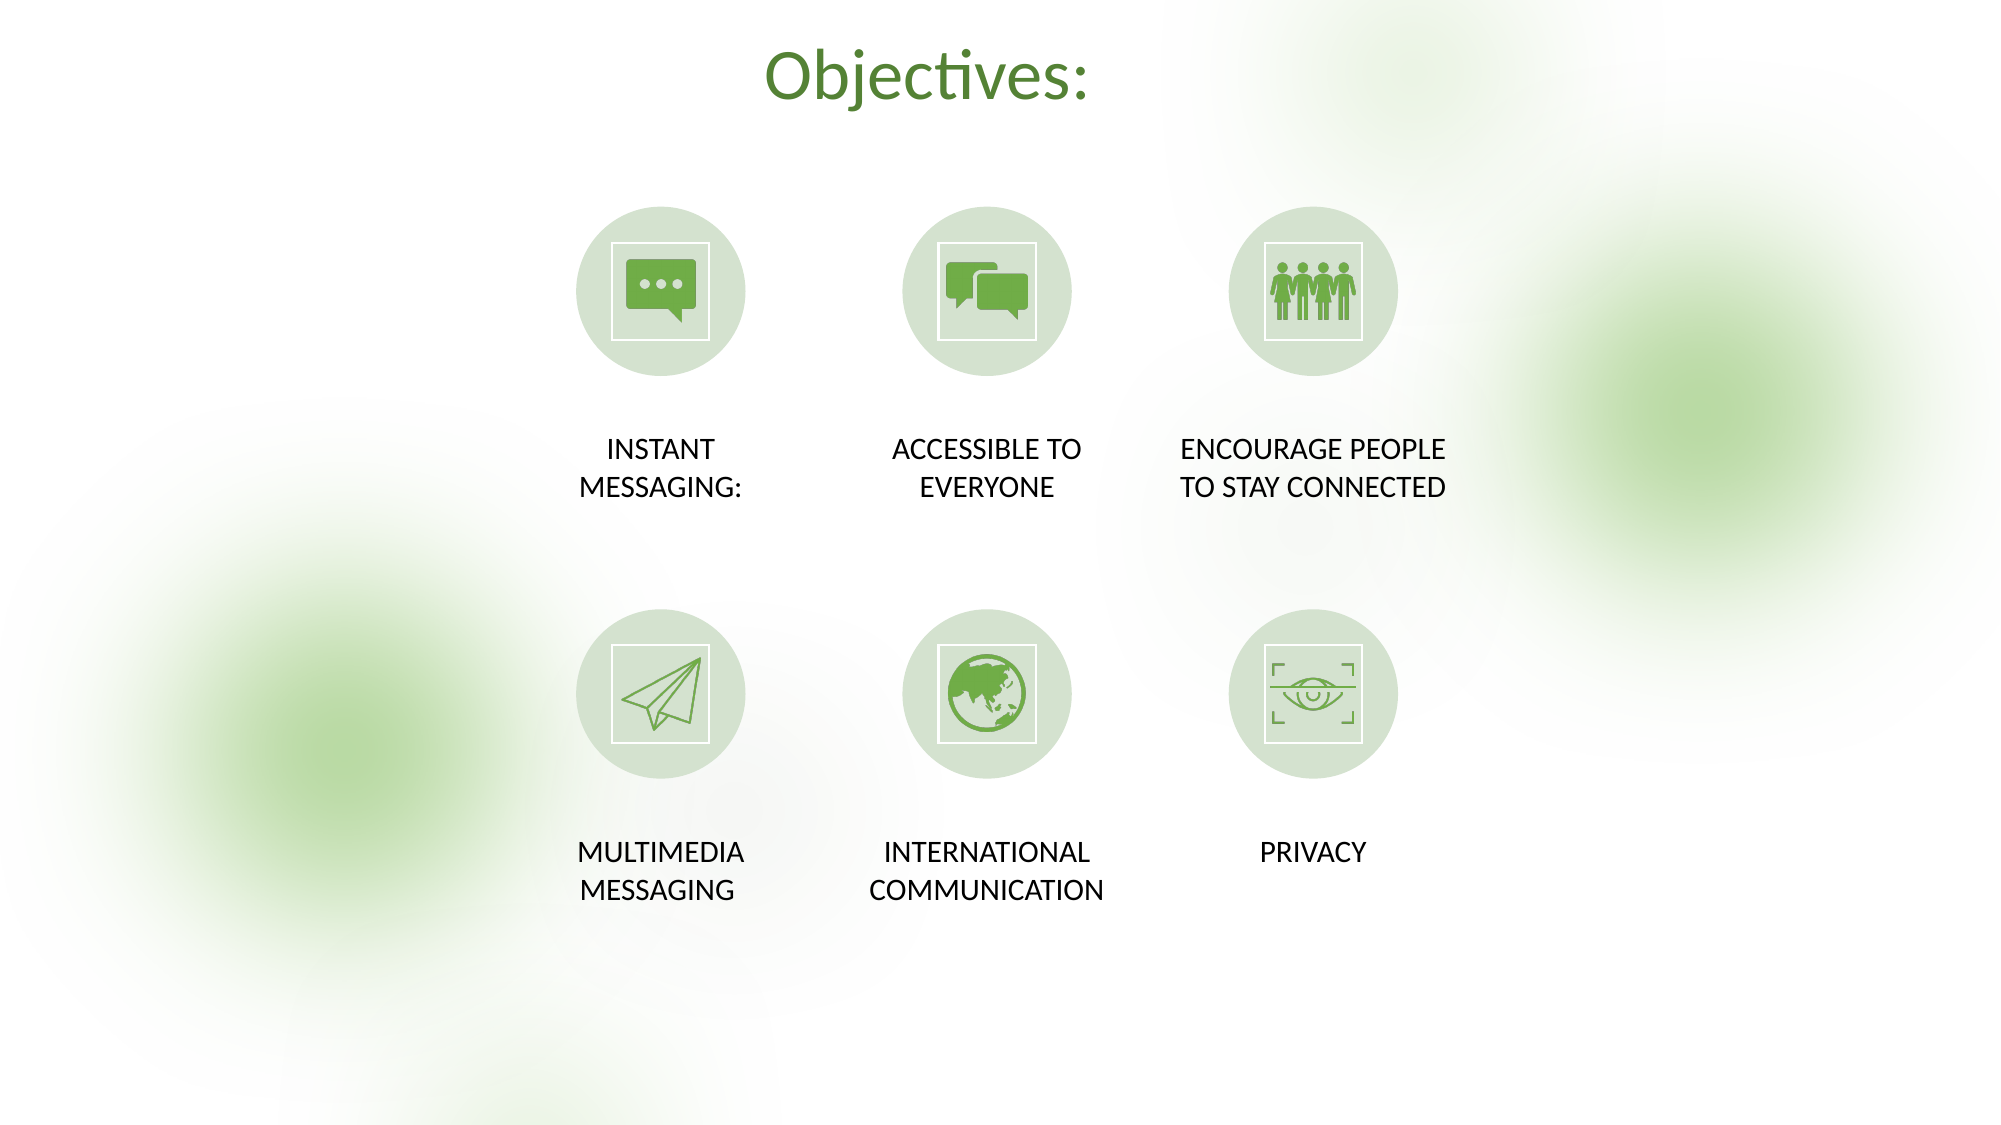

# Objectives:

Instant Messaging:
ACCESSIBLE TO EVERYONE
Encourage people to stay connected
Multimedia Messaging
International communication
privacy